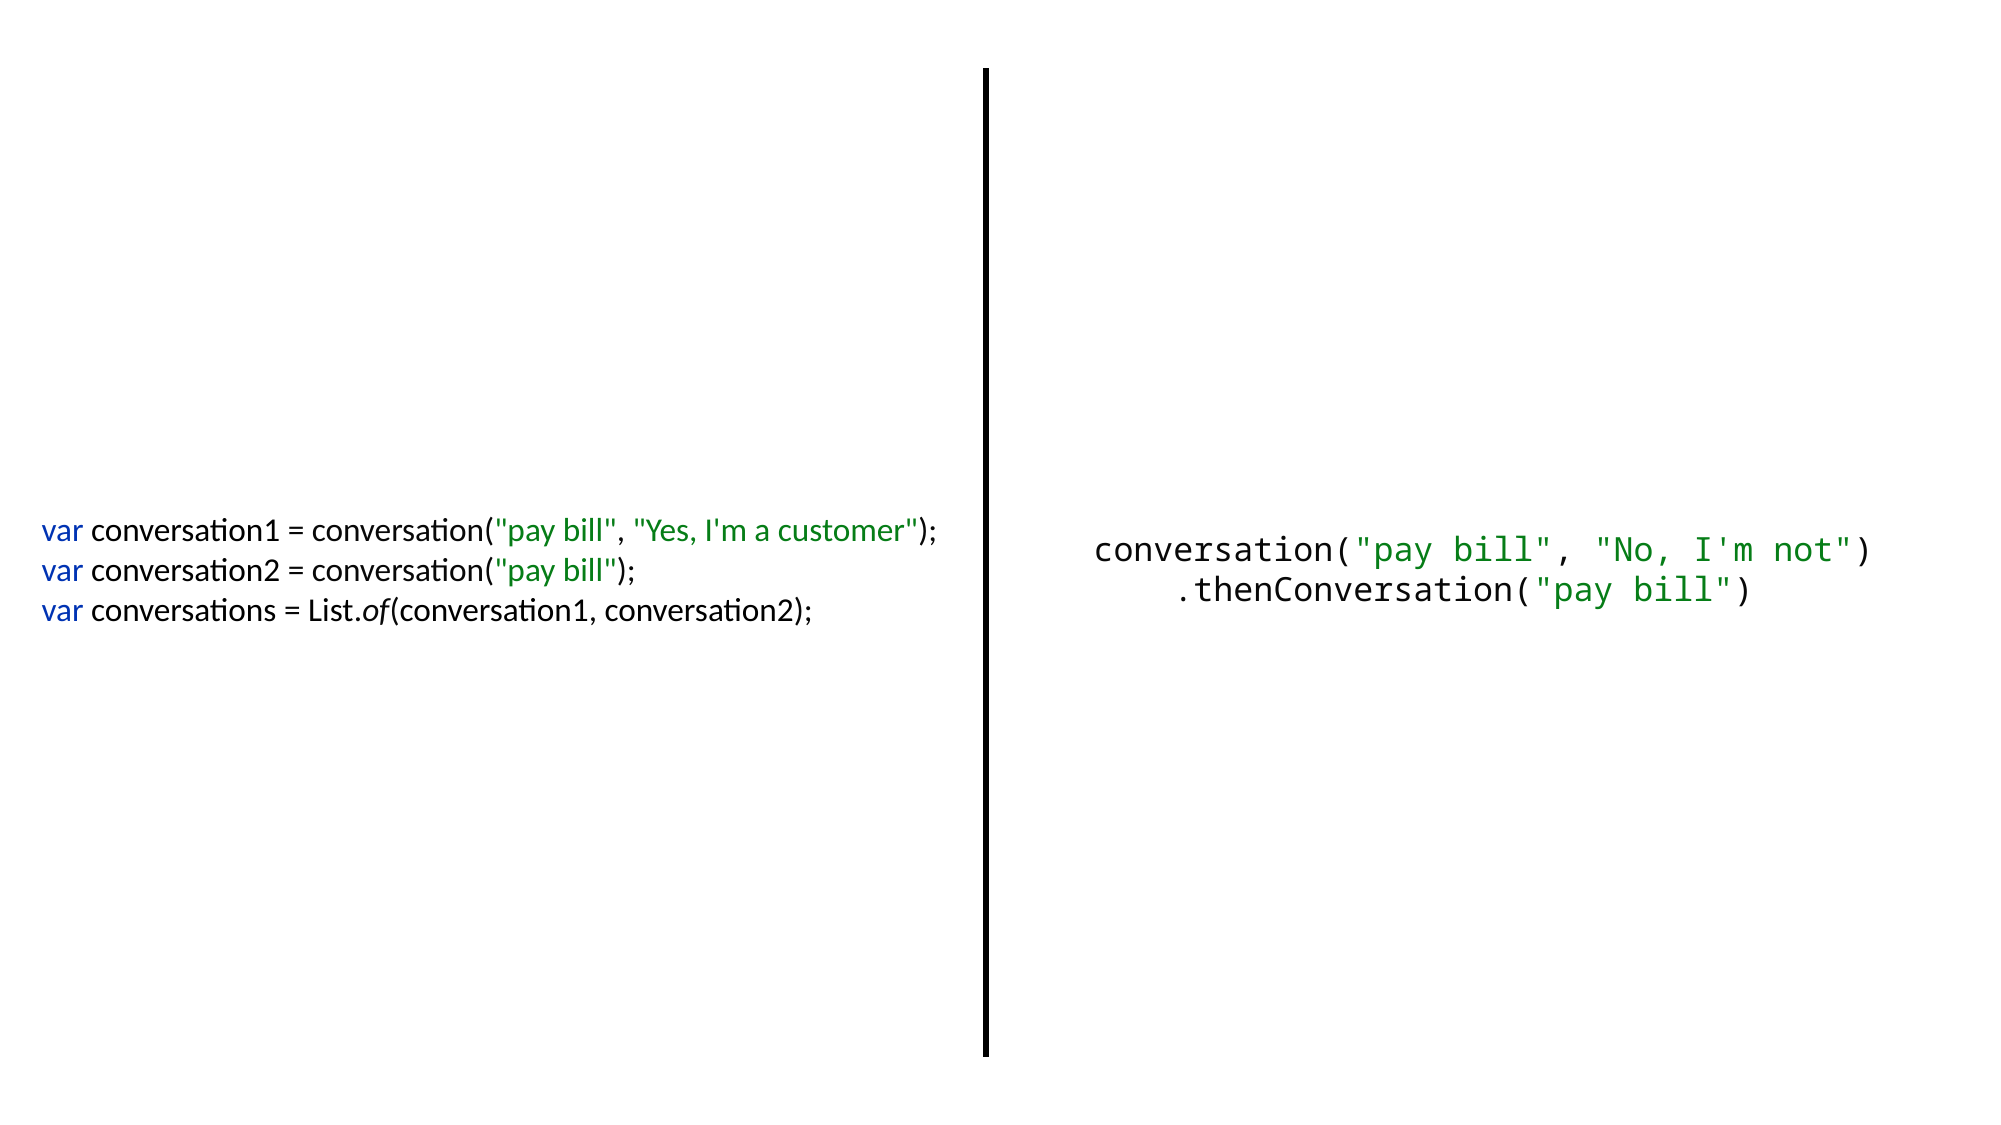

var conversation1 = conversation("pay bill", "Yes, I'm a customer");
var conversation2 = conversation("pay bill");
var conversations = List.of(conversation1, conversation2);

conversation("pay bill", "No, I'm not")
    .thenConversation("pay bill")